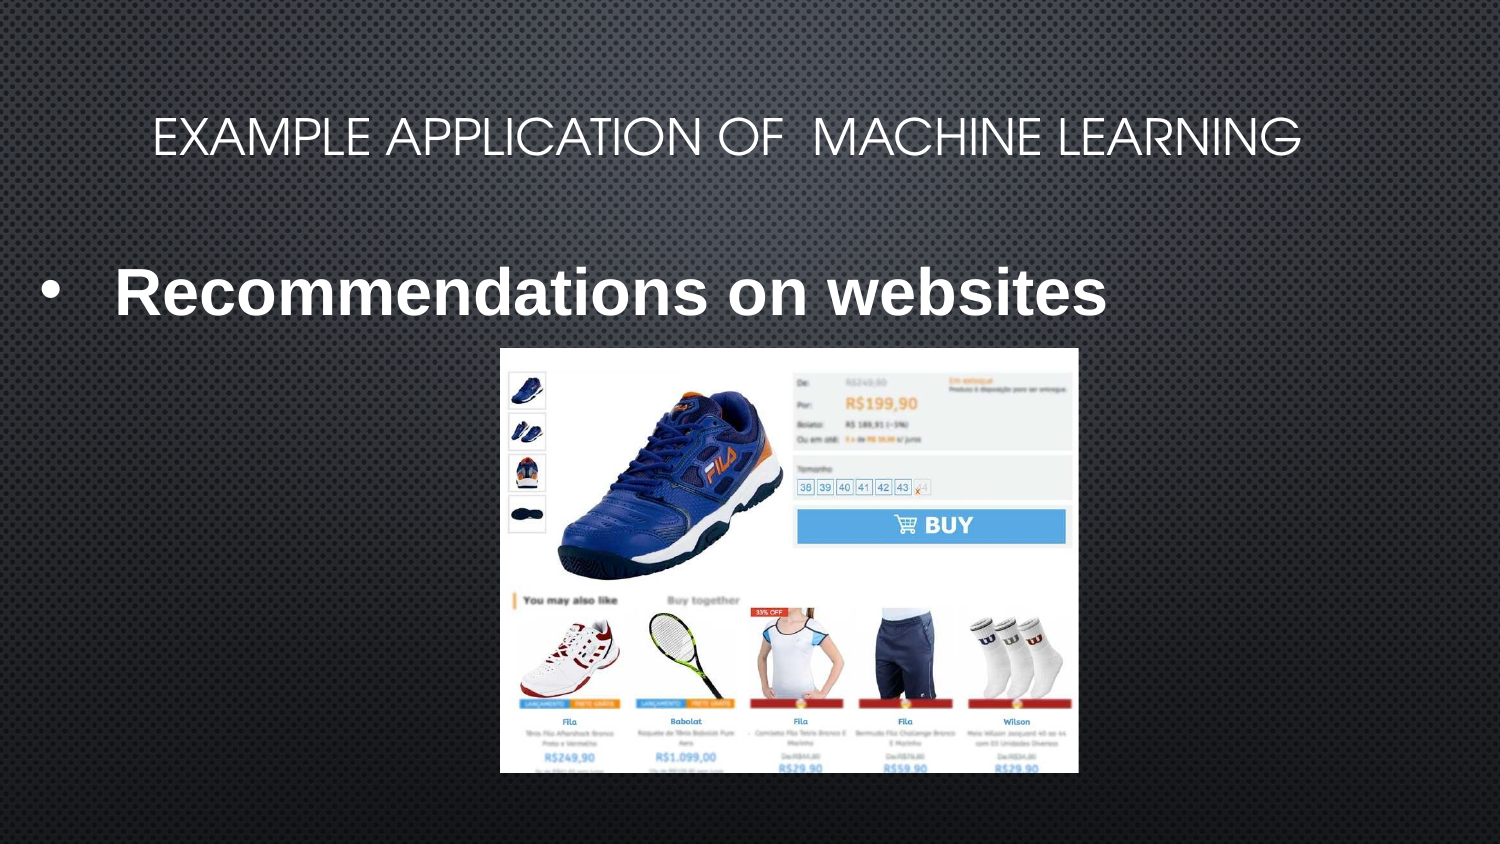

# Example Application of  Machine Learning
Recommendations on websites